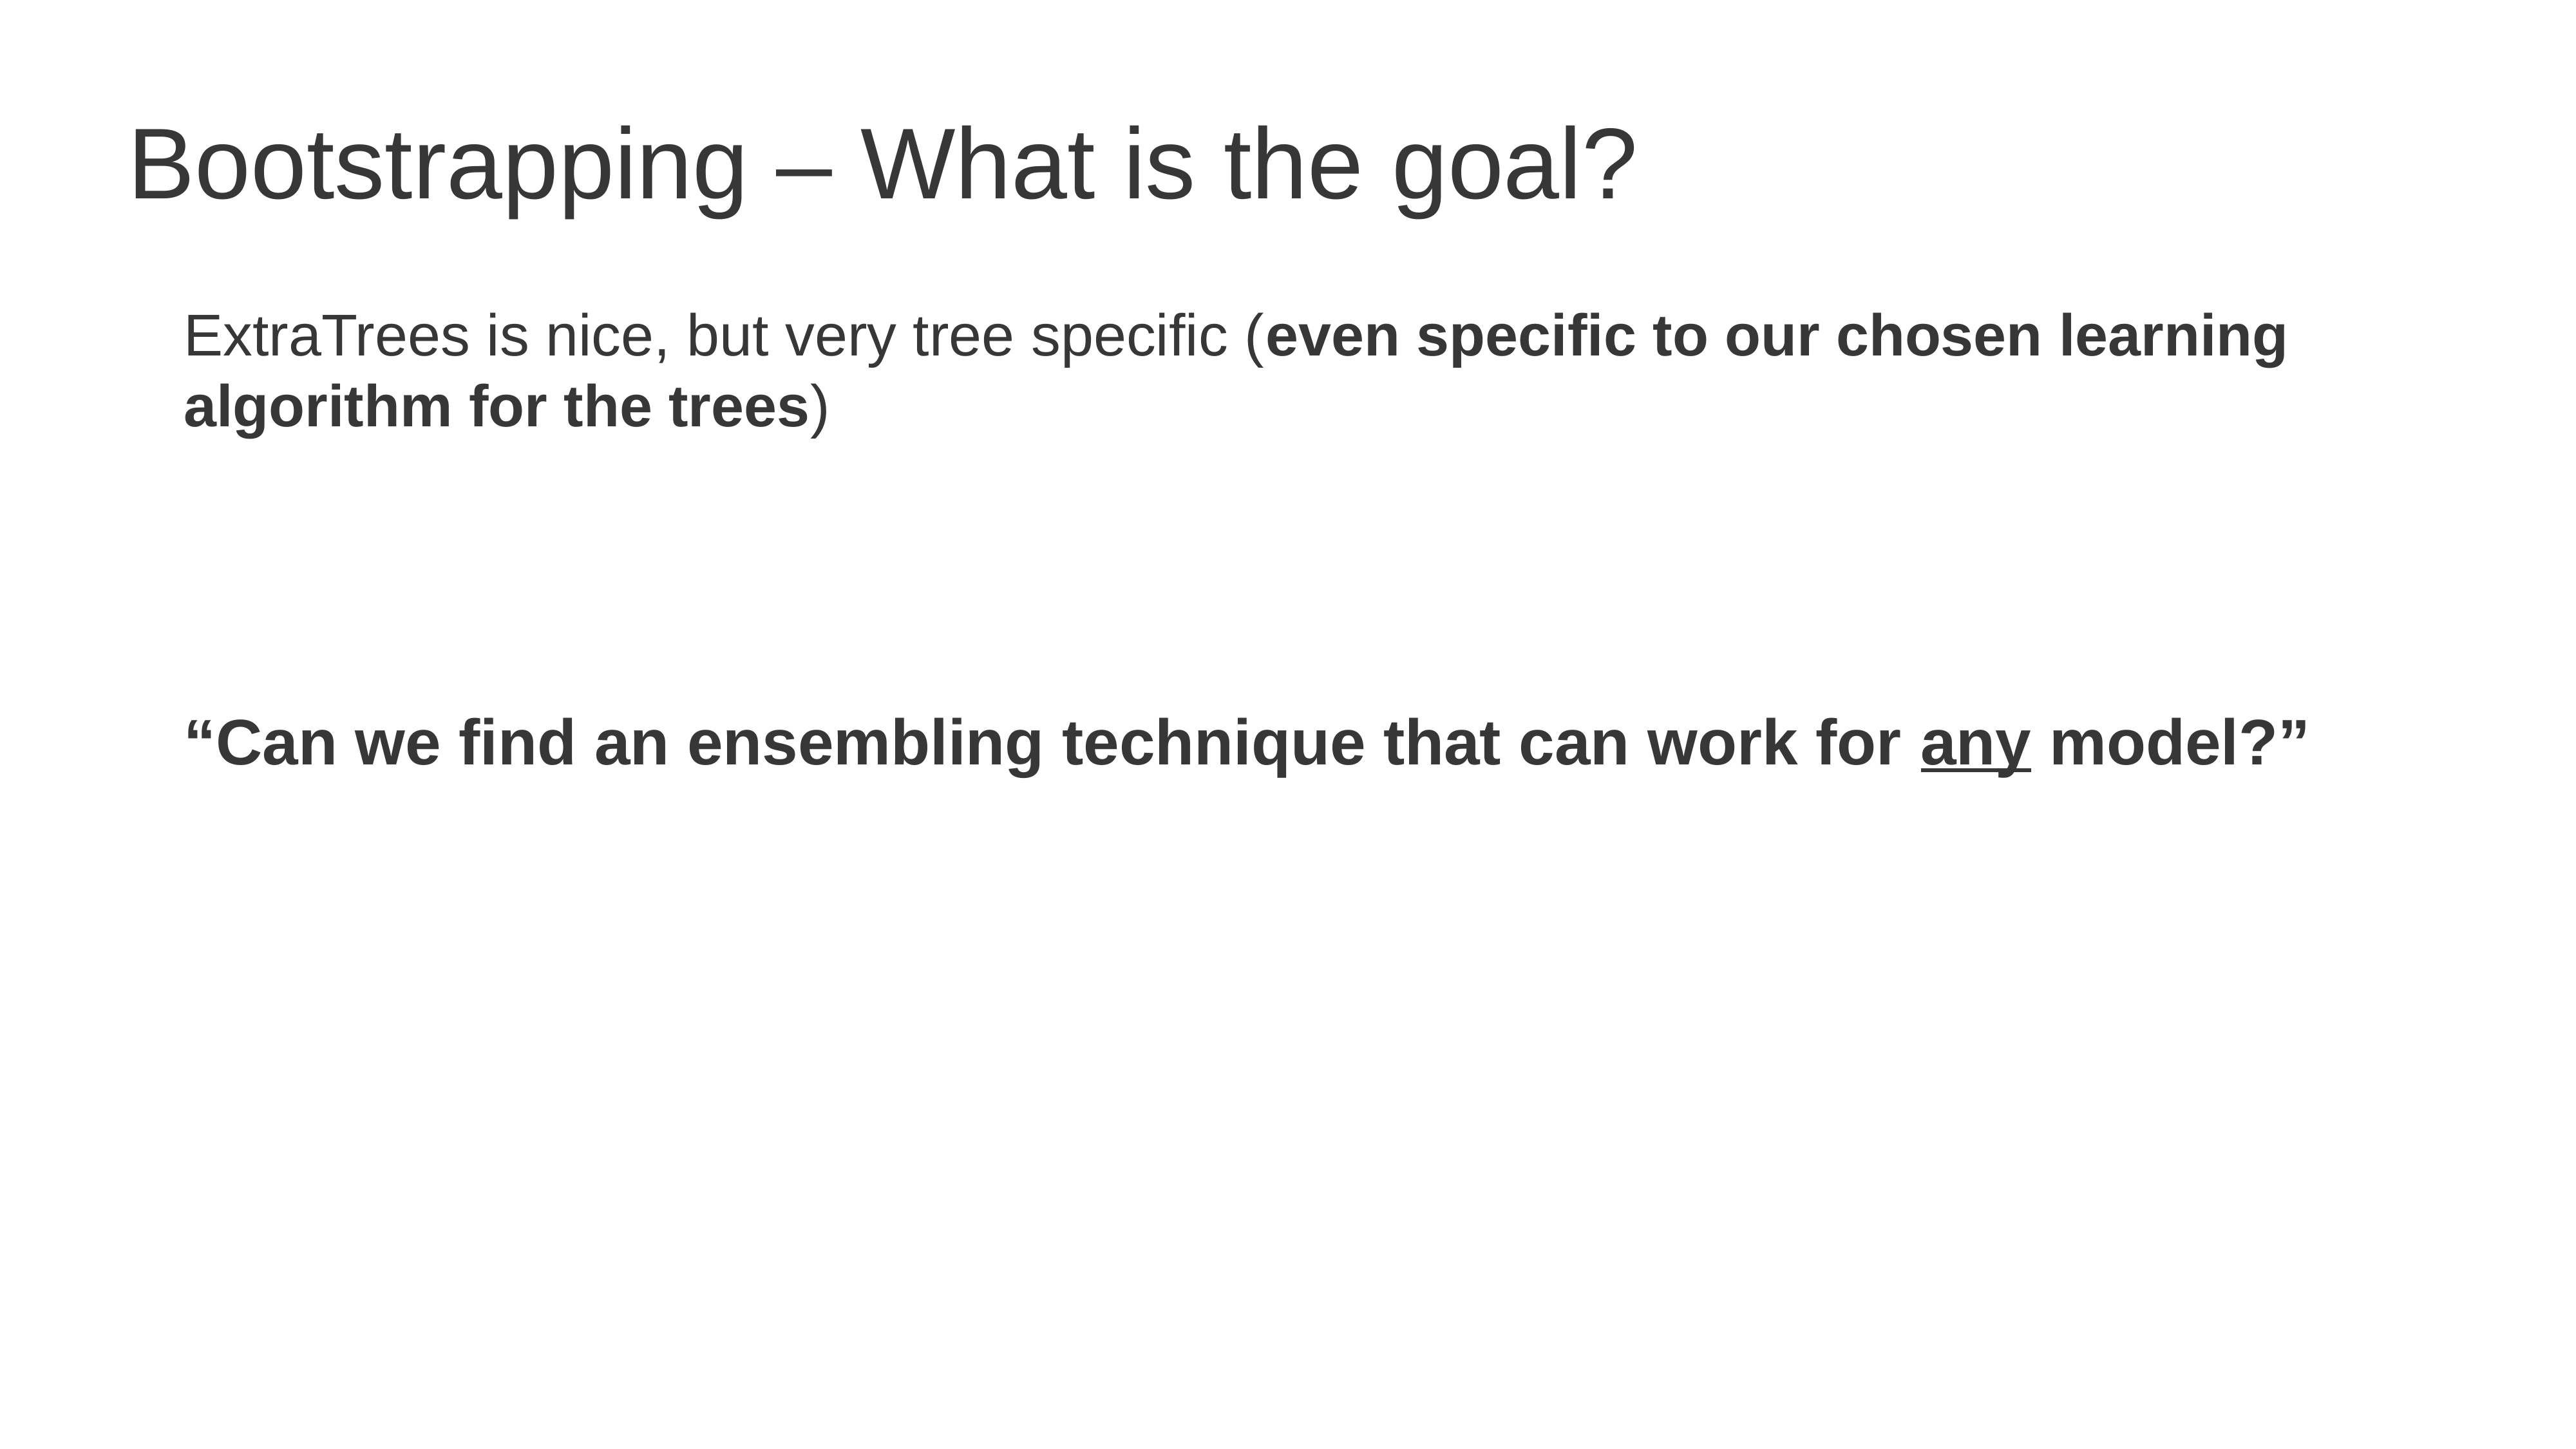

# Bootstrapping – What is the goal?
ExtraTrees is nice, but very tree specific (even specific to our chosen learning algorithm for the trees)

“Can we find an ensembling technique that can work for any model?”